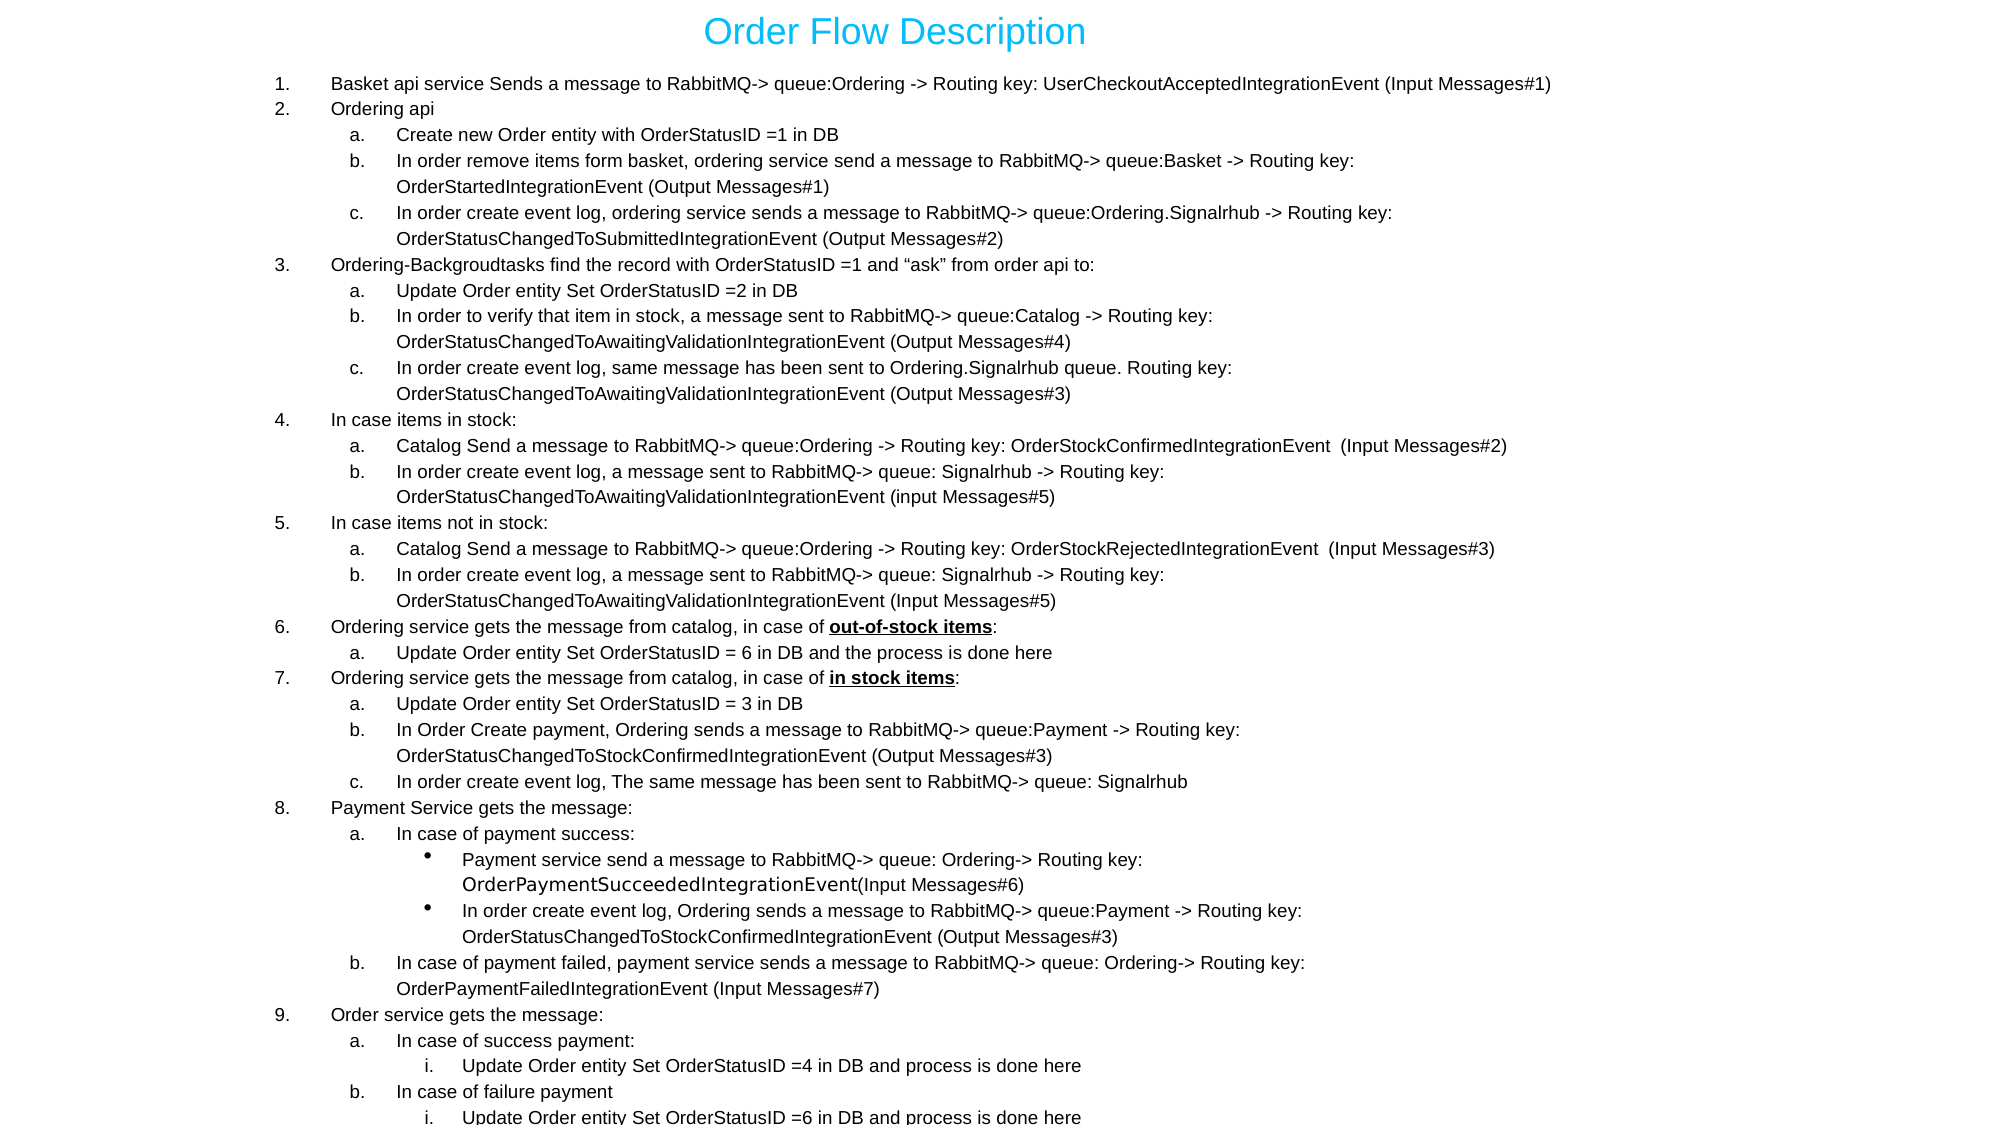

Order Flow Description
Basket api service Sends a message to RabbitMQ-> queue:Ordering -> Routing key: UserCheckoutAcceptedIntegrationEvent (Input Messages#1)
Ordering api
Create new Order entity with OrderStatusID =1 in DB
In order remove items form basket, ordering service send a message to RabbitMQ-> queue:Basket -> Routing key: OrderStartedIntegrationEvent (Output Messages#1)
In order create event log, ordering service sends a message to RabbitMQ-> queue:Ordering.Signalrhub -> Routing key: OrderStatusChangedToSubmittedIntegrationEvent (Output Messages#2)
Ordering-Backgroudtasks find the record with OrderStatusID =1 and “ask” from order api to:
Update Order entity Set OrderStatusID =2 in DB
In order to verify that item in stock, a message sent to RabbitMQ-> queue:Catalog -> Routing key: OrderStatusChangedToAwaitingValidationIntegrationEvent (Output Messages#4)
In order create event log, same message has been sent to Ordering.Signalrhub queue. Routing key: OrderStatusChangedToAwaitingValidationIntegrationEvent (Output Messages#3)
In case items in stock:
Catalog Send a message to RabbitMQ-> queue:Ordering -> Routing key: OrderStockConfirmedIntegrationEvent  (Input Messages#2)
In order create event log, a message sent to RabbitMQ-> queue: Signalrhub -> Routing key: OrderStatusChangedToAwaitingValidationIntegrationEvent (input Messages#5)
In case items not in stock:
Catalog Send a message to RabbitMQ-> queue:Ordering -> Routing key: OrderStockRejectedIntegrationEvent  (Input Messages#3)
In order create event log, a message sent to RabbitMQ-> queue: Signalrhub -> Routing key: OrderStatusChangedToAwaitingValidationIntegrationEvent (Input Messages#5)
Ordering service gets the message from catalog, in case of out-of-stock items:
Update Order entity Set OrderStatusID = 6 in DB and the process is done here
Ordering service gets the message from catalog, in case of in stock items:
Update Order entity Set OrderStatusID = 3 in DB
In Order Create payment, Ordering sends a message to RabbitMQ-> queue:Payment -> Routing key: OrderStatusChangedToStockConfirmedIntegrationEvent (Output Messages#3)
In order create event log, The same message has been sent to RabbitMQ-> queue: Signalrhub
Payment Service gets the message:
In case of payment success:
Payment service send a message to RabbitMQ-> queue: Ordering-> Routing key: OrderPaymentSucceededIntegrationEvent(Input Messages#6)
In order create event log, Ordering sends a message to RabbitMQ-> queue:Payment -> Routing key: OrderStatusChangedToStockConfirmedIntegrationEvent (Output Messages#3)
In case of payment failed, payment service sends a message to RabbitMQ-> queue: Ordering-> Routing key: OrderPaymentFailedIntegrationEvent (Input Messages#7)
Order service gets the message:
In case of success payment:
Update Order entity Set OrderStatusID =4 in DB and process is done here
In case of failure payment
Update Order entity Set OrderStatusID =6 in DB and process is done here